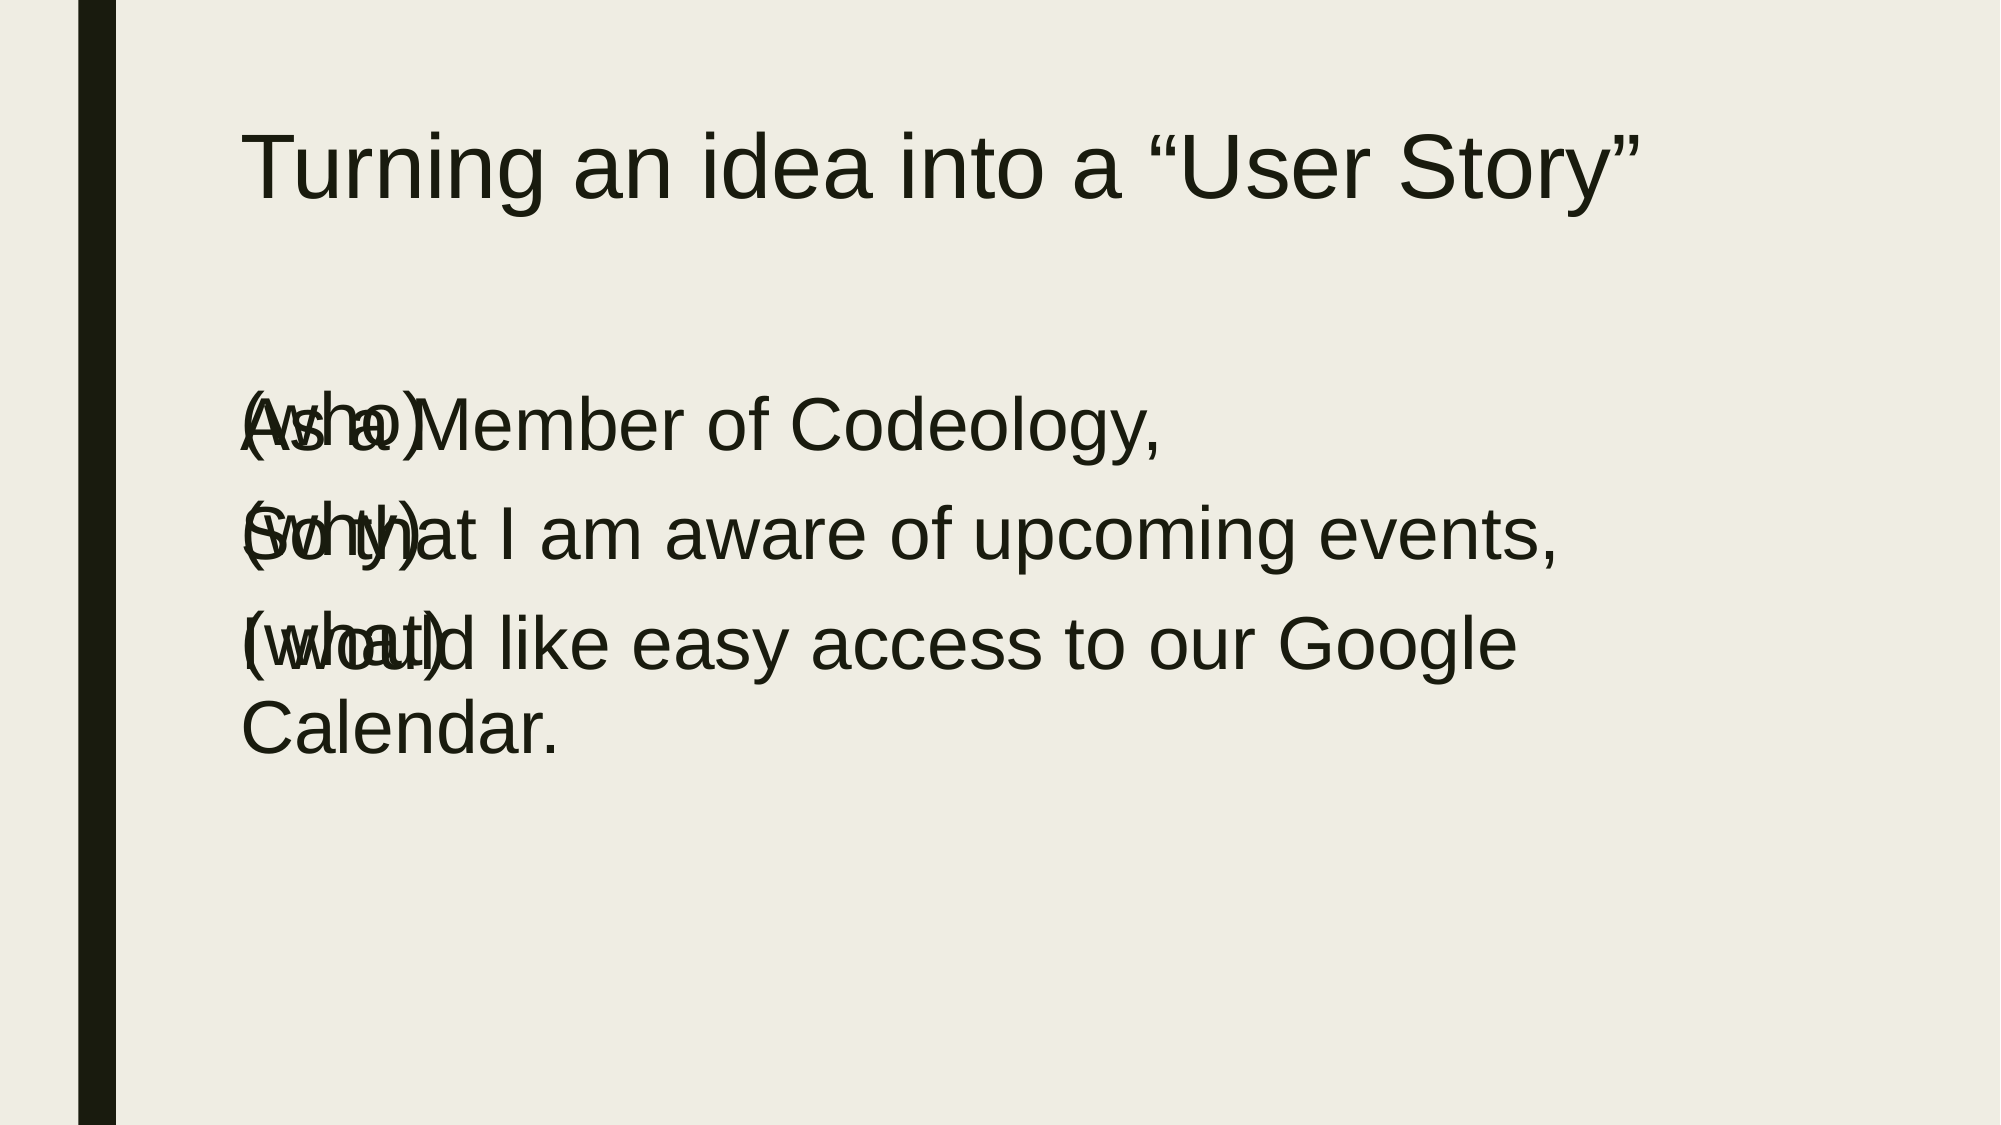

# Turning an idea into a “User Story”
(who)
(why)
(what)
As a Member of Codeology,
So that I am aware of upcoming events,
I would like easy access to our Google Calendar.